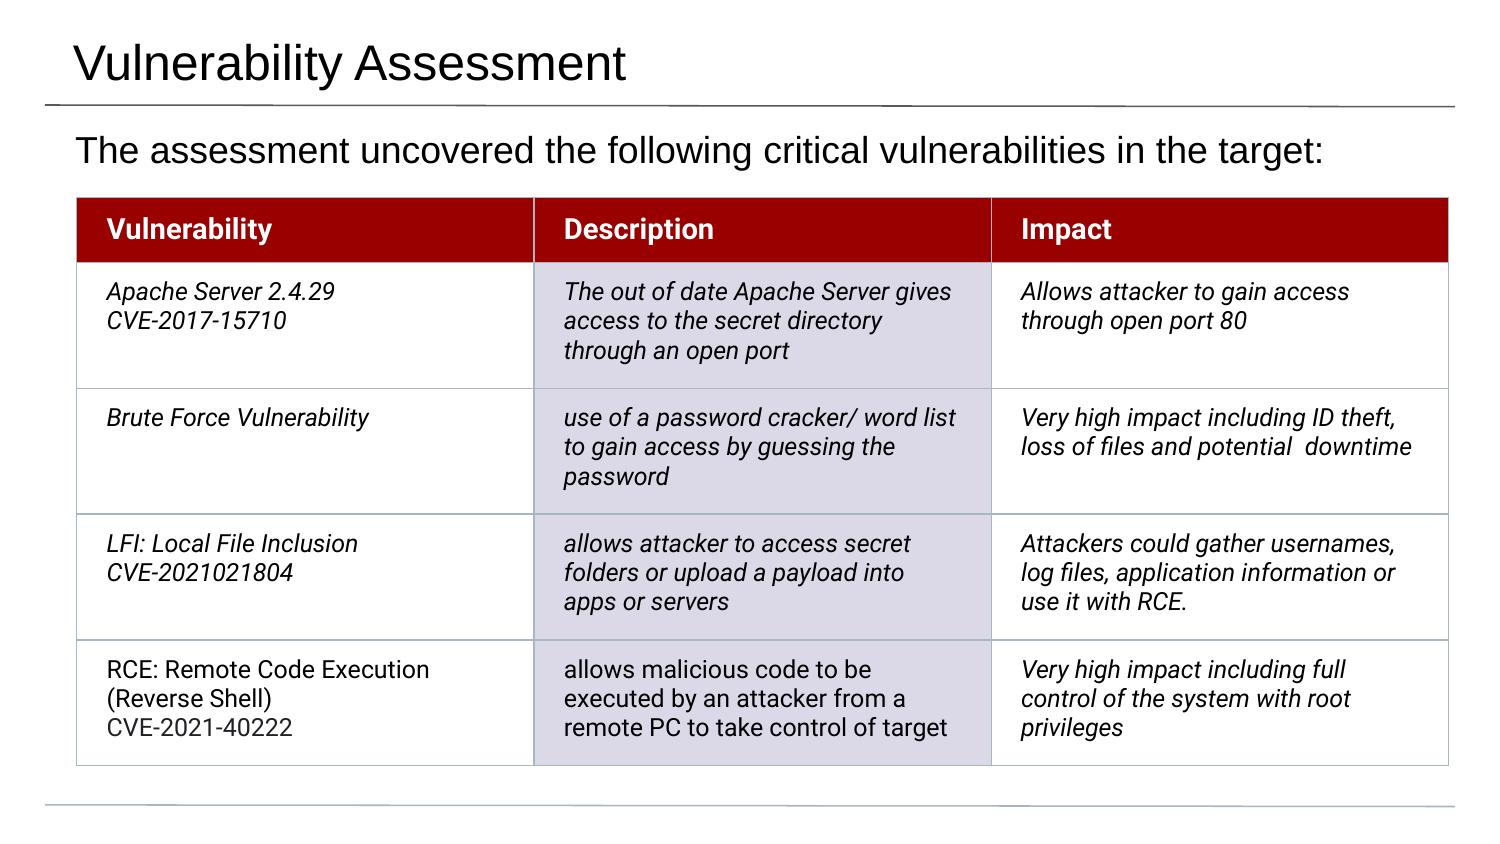

# Vulnerability Assessment
The assessment uncovered the following critical vulnerabilities in the target:
| Vulnerability | Description | Impact |
| --- | --- | --- |
| Apache Server 2.4.29 CVE-2017-15710 | The out of date Apache Server gives access to the secret directory through an open port | Allows attacker to gain access through open port 80 |
| Brute Force Vulnerability | use of a password cracker/ word list to gain access by guessing the password | Very high impact including ID theft, loss of files and potential downtime |
| LFI: Local File Inclusion CVE-2021021804 | allows attacker to access secret folders or upload a payload into apps or servers | Attackers could gather usernames, log files, application information or use it with RCE. |
| RCE: Remote Code Execution (Reverse Shell) CVE-2021-40222 | allows malicious code to be executed by an attacker from a remote PC to take control of target | Very high impact including full control of the system with root privileges |